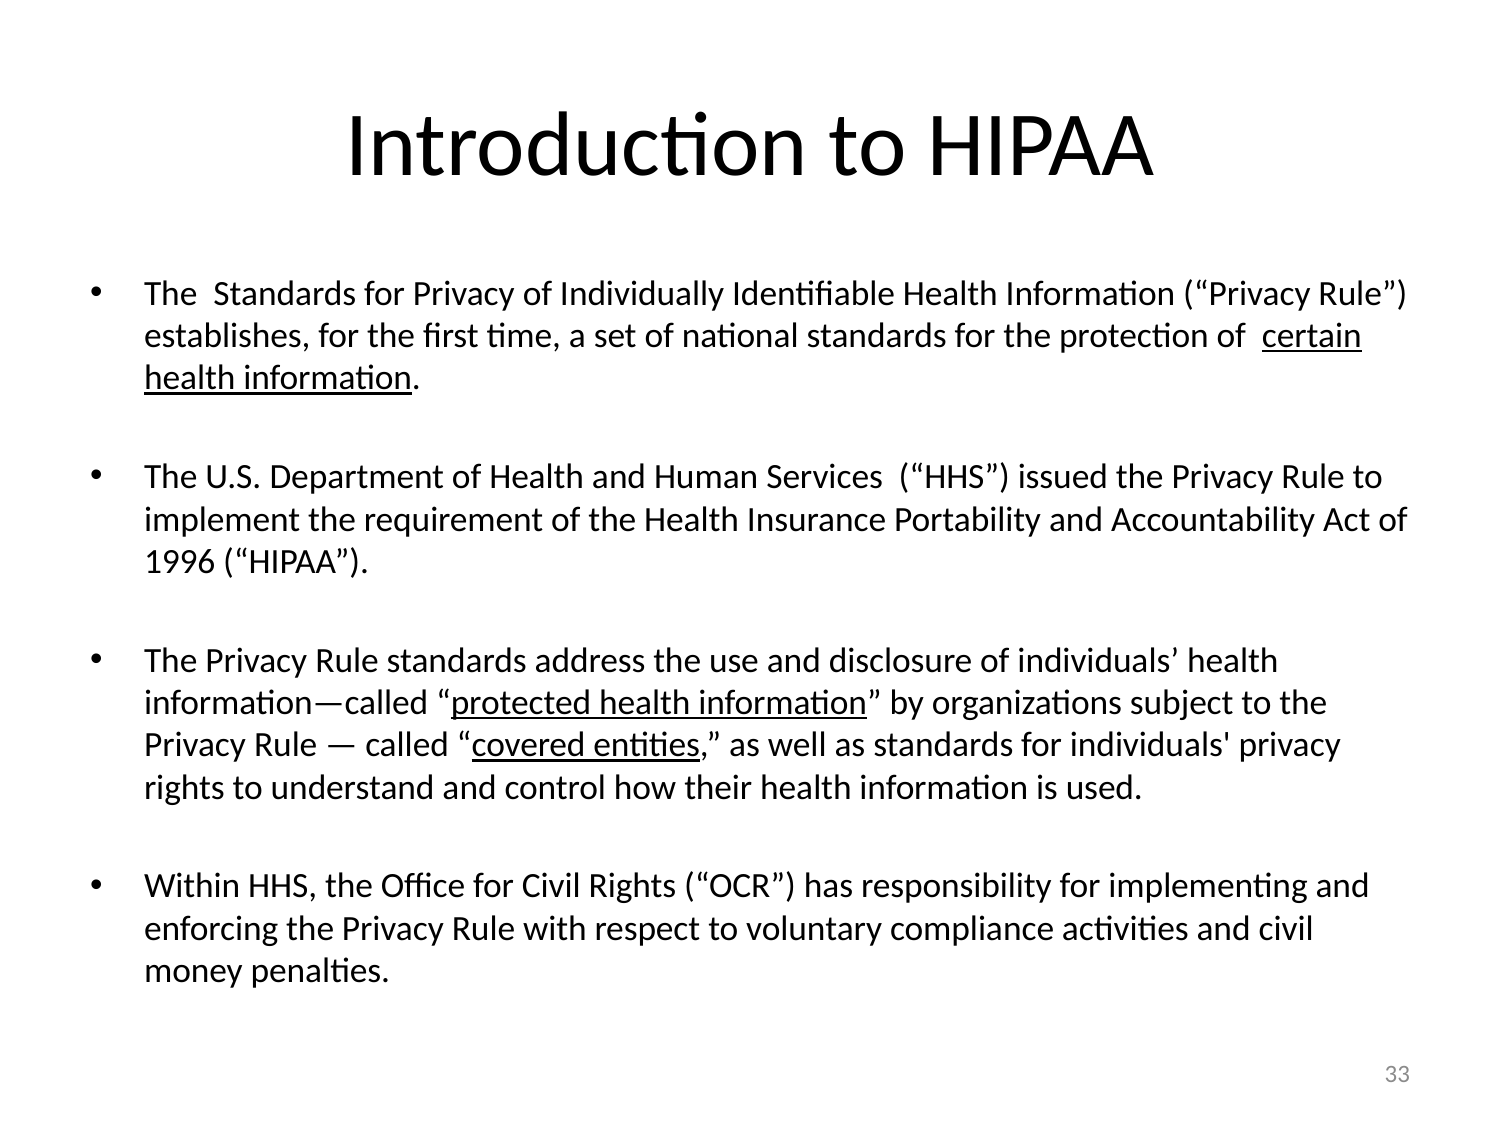

# Introduction to HIPAA
The  Standards for Privacy of Individually Identifiable Health Information (“Privacy Rule”) establishes, for the first time, a set of national standards for the protection of  certain health information.

The U.S. Department of Health and Human Services  (“HHS”) issued the Privacy Rule to implement the requirement of the Health Insurance Portability and Accountability Act of 1996 (“HIPAA”).

The Privacy Rule standards address the use and disclosure of individuals’ health information—called “protected health information” by organizations subject to the Privacy Rule — called “covered entities,” as well as standards for individuals' privacy rights to understand and control how their health information is used.

Within HHS, the Office for Civil Rights (“OCR”) has responsibility for implementing and enforcing the Privacy Rule with respect to voluntary compliance activities and civil money penalties.

33